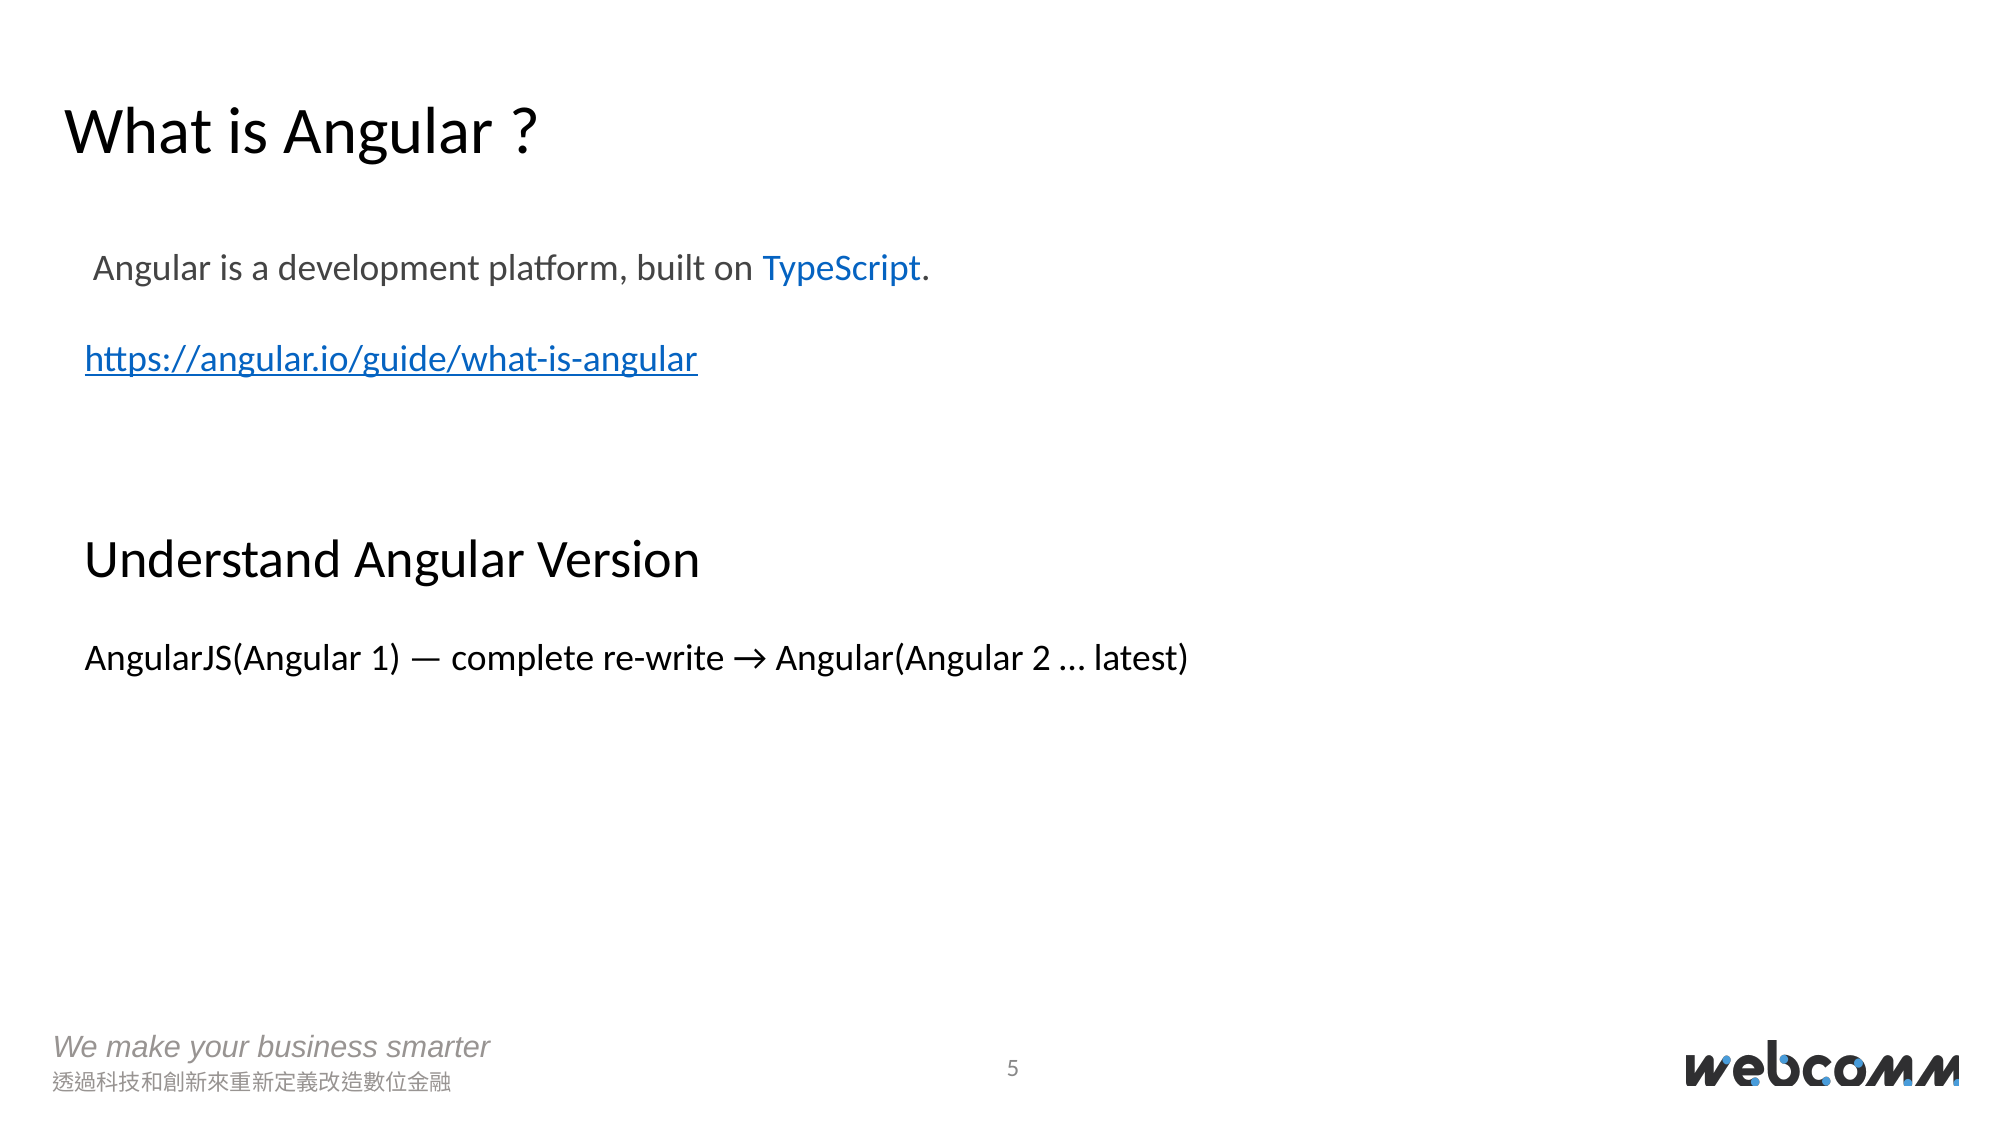

What is Angular ?

Angular is a development platform, built on TypeScript.
https://angular.io/guide/what-is-angular

Understand Angular Version
AngularJS(Angular 1) — complete re-write → Angular(Angular 2 … latest)